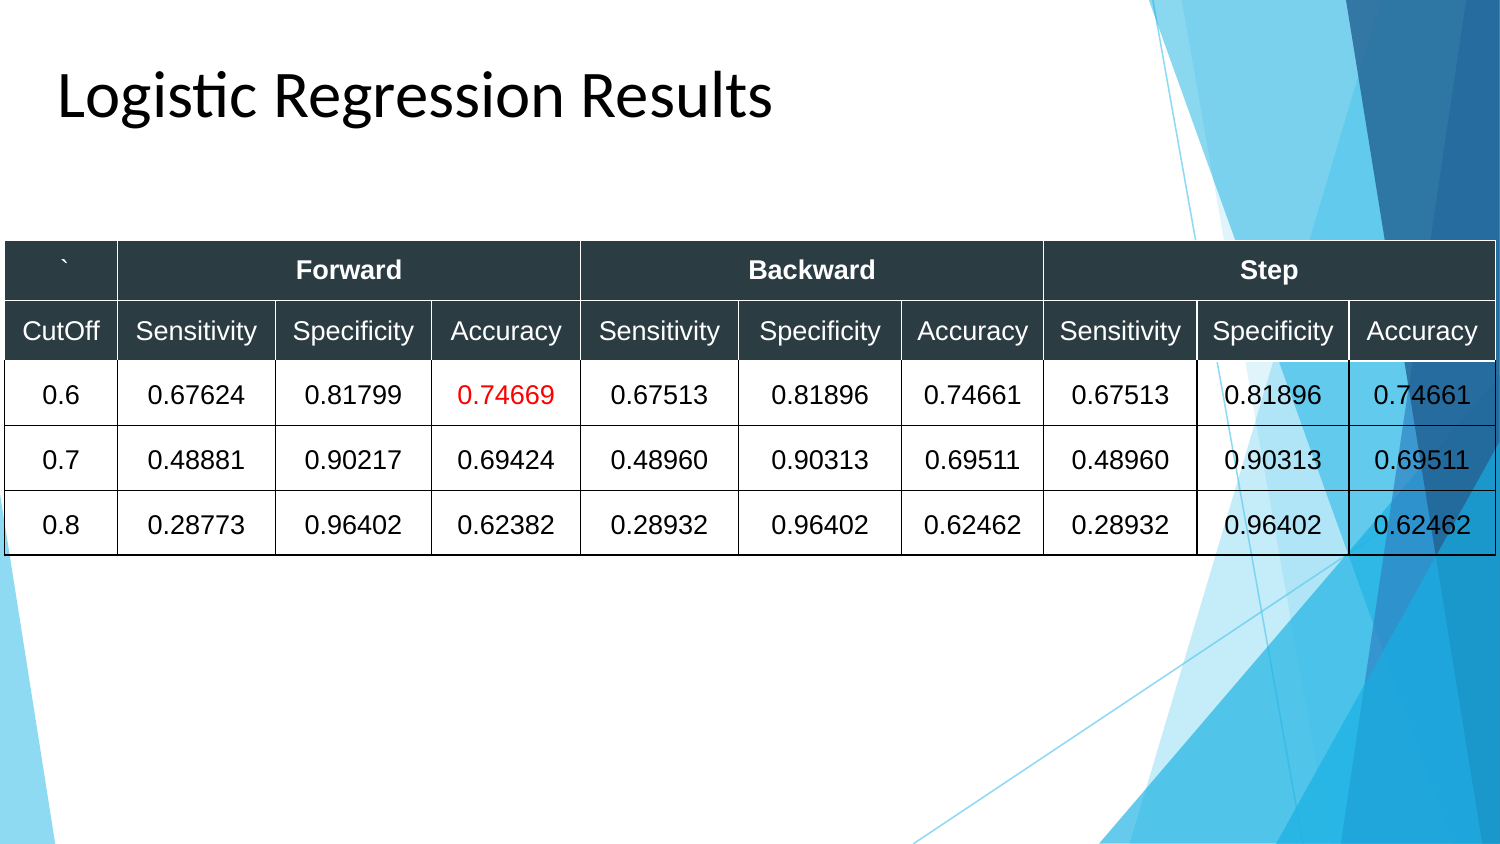

Logistic Regression Results
| ` | Forward |  |  | Backward |  |  | Step |  |  |
| --- | --- | --- | --- | --- | --- | --- | --- | --- | --- |
| CutOff | Sensitivity | Specificity | Accuracy | Sensitivity | Specificity | Accuracy | Sensitivity | Specificity | Accuracy |
| 0.6 | 0.67624 | 0.81799 | 0.74669 | 0.67513 | 0.81896 | 0.74661 | 0.67513 | 0.81896 | 0.74661 |
| 0.7 | 0.48881 | 0.90217 | 0.69424 | 0.48960 | 0.90313 | 0.69511 | 0.48960 | 0.90313 | 0.69511 |
| 0.8 | 0.28773 | 0.96402 | 0.62382 | 0.28932 | 0.96402 | 0.62462 | 0.28932 | 0.96402 | 0.62462 |